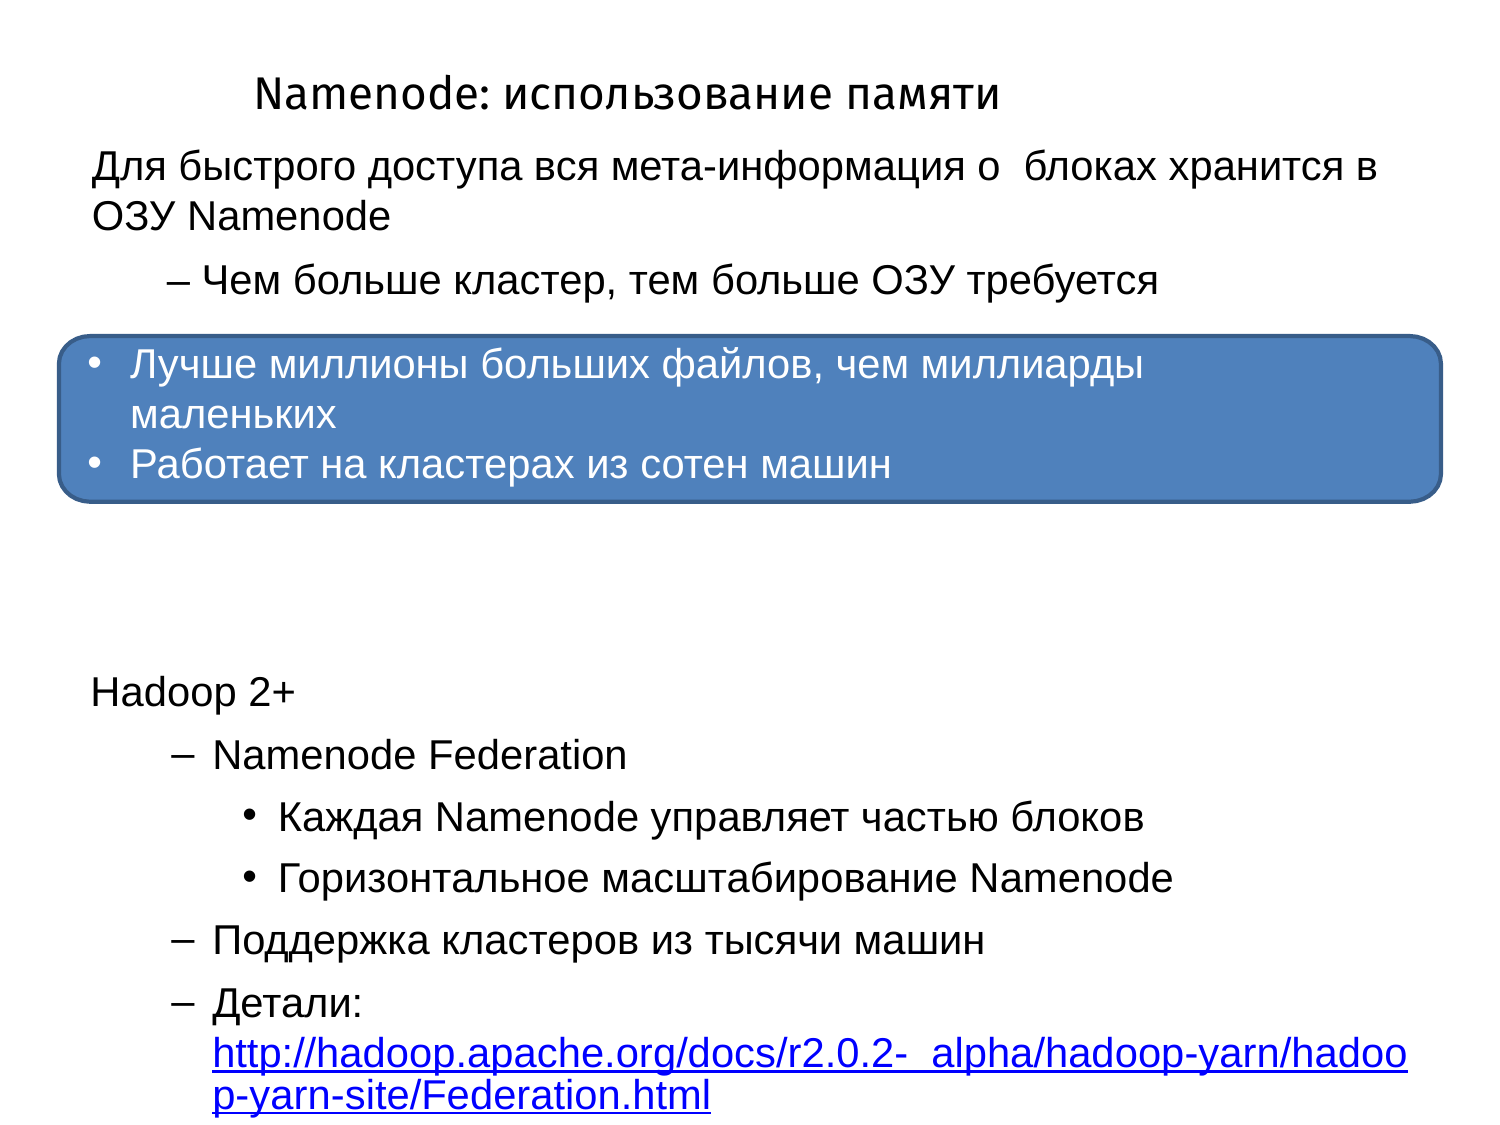

# Namenode: использование памяти
Для быстрого доступа вся мета-информация о  блоках хранится в ОЗУ Namenode
– Чем больше кластер, тем больше ОЗУ требуется
Лучше миллионы больших файлов, чем миллиарды  маленьких
Работает на кластерах из сотен машин

Hadoop 2+
Namenode Federation
Каждая Namenode управляет частью блоков
Горизонтальное масштабирование Namenode
Поддержка кластеров из тысячи машин
Детали: http://hadoop.apache.org/docs/r2.0.2-  alpha/hadoop-yarn/hadoop-yarn-site/Federation.html